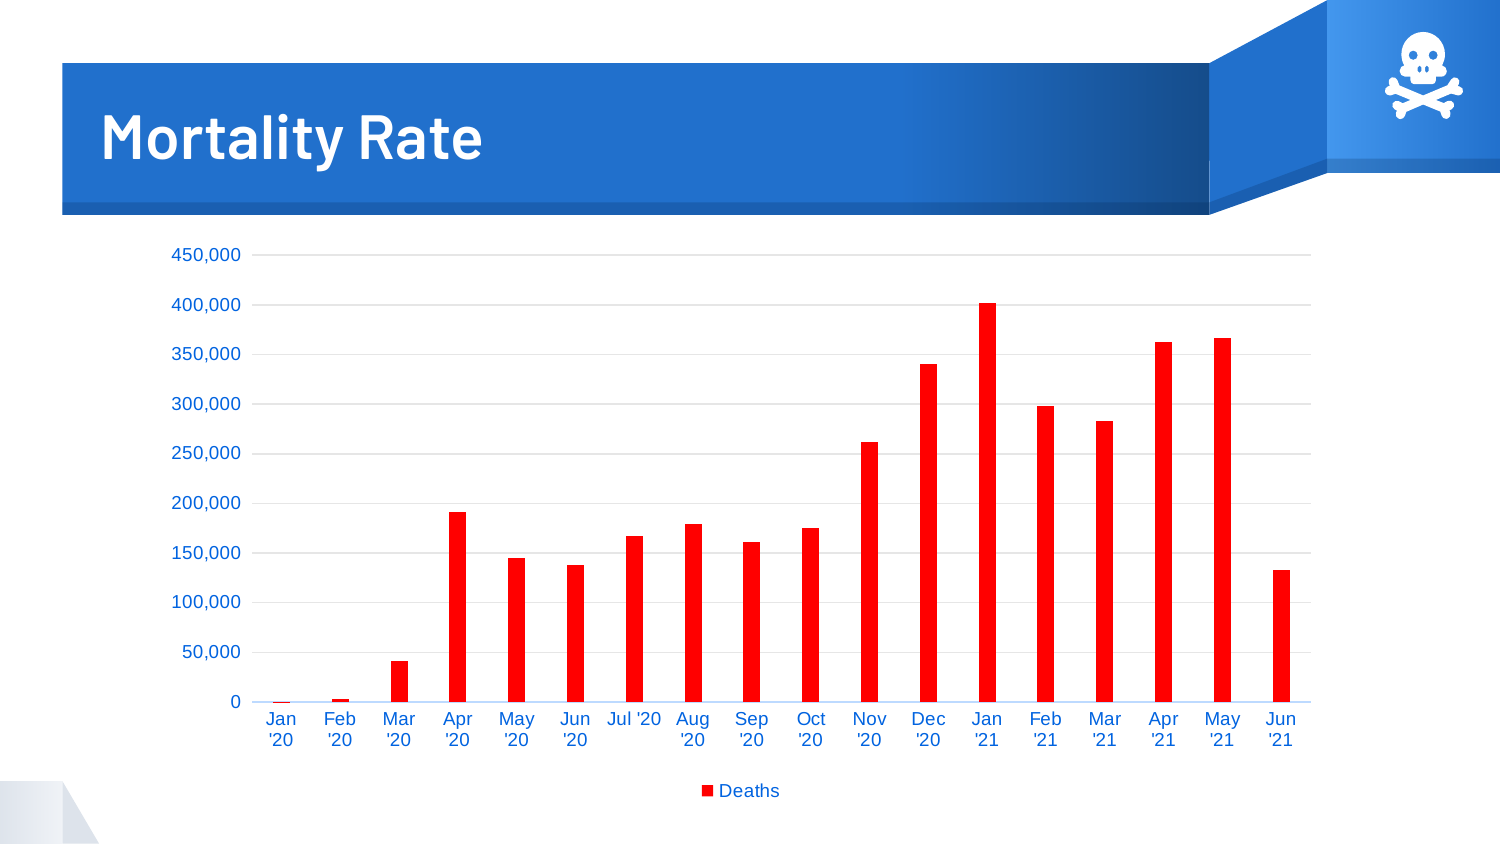

# Mortality Rate

### Chart

| Category | Deaths |
|---|---|
| Jan '20 | 190.0 |
| Feb '20 | 2651.0 |
| Mar '20 | 41346.0 |
| Apr '20 | 191833.0 |
| May '20 | 144561.0 |
| Jun '20 | 137757.0 |
| Jul '20 | 167613.0 |
| Aug '20 | 179200.0 |
| Sep '20 | 160671.0 |
| Oct '20 | 175484.0 |
| Nov '20 | 262247.0 |
| Dec '20 | 339996.0 |
| Jan '21 | 401893.0 |
| Feb '21 | 298239.0 |
| Mar '21 | 282620.0 |
| Apr '21 | 362387.0 |
| May '21 | 366549.0 |
| Jun '21 | 132657.0 |
9